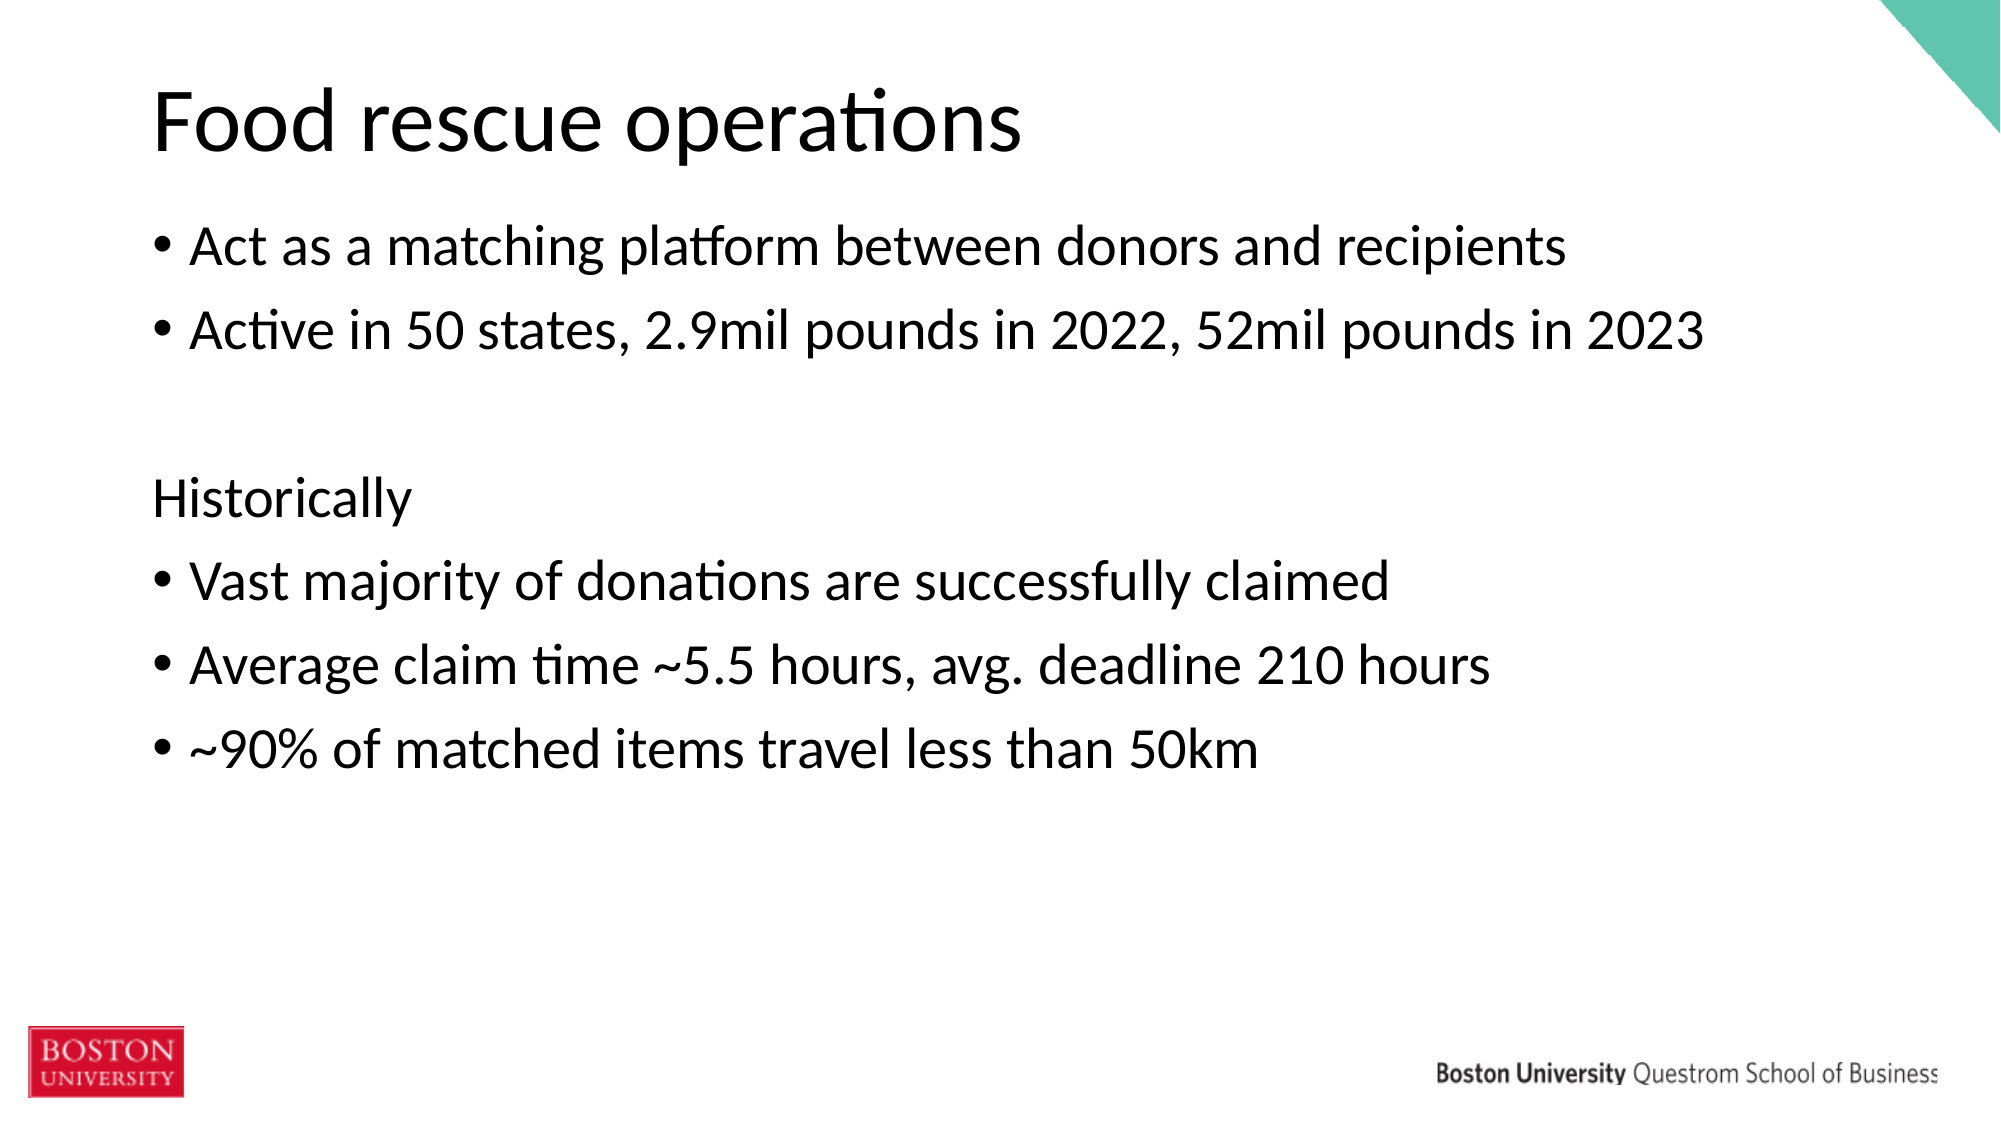

# Food rescue operations
Act as a matching platform between donors and recipients
Active in 50 states, 2.9mil pounds in 2022, 52mil pounds in 2023

Historically
Vast majority of donations are successfully claimed
Average claim time ~5.5 hours, avg. deadline 210 hours
~90% of matched items travel less than 50km